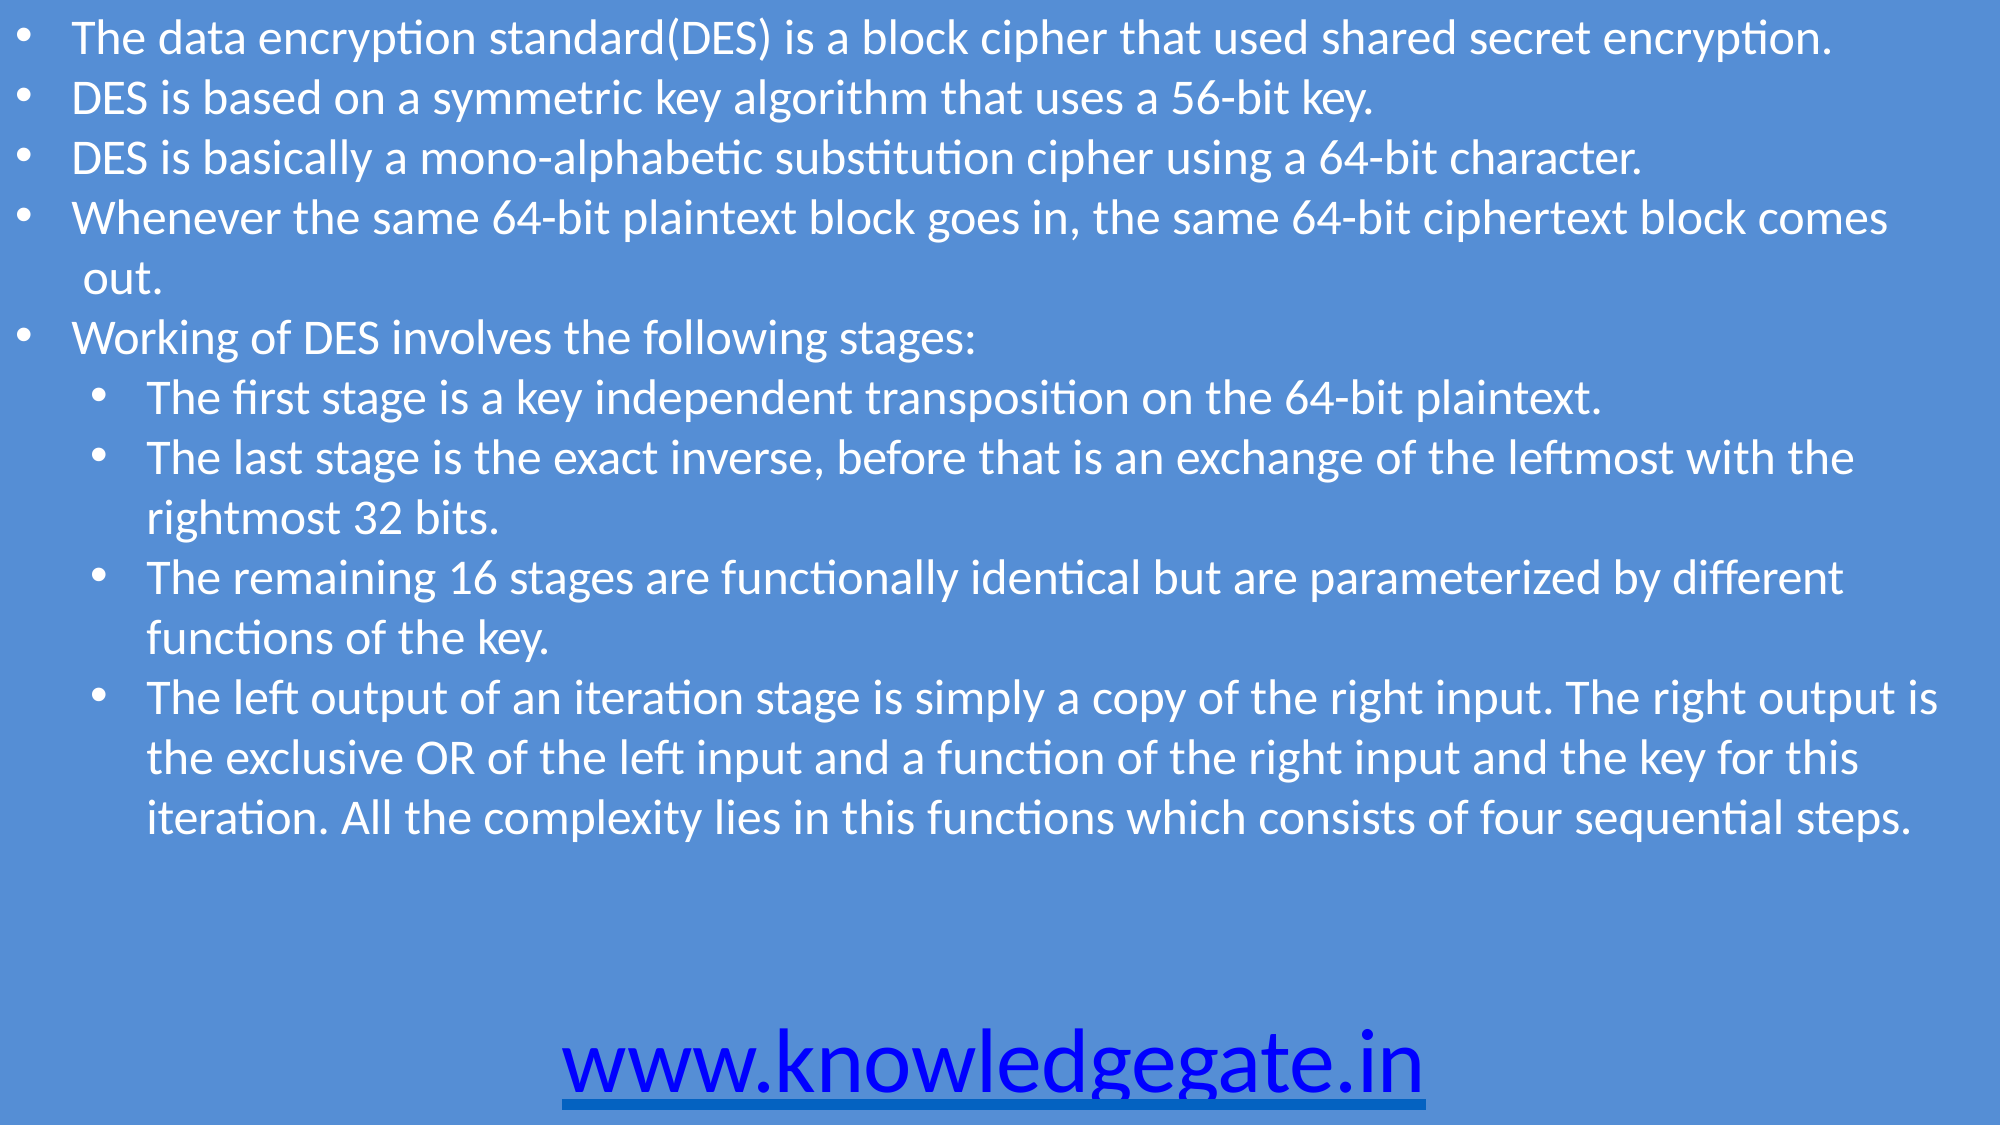

The data encryption standard(DES) is a block cipher that used shared secret encryption.
DES is based on a symmetric key algorithm that uses a 56-bit key.
DES is basically a mono-alphabetic substitution cipher using a 64-bit character.
Whenever the same 64-bit plaintext block goes in, the same 64-bit ciphertext block comes  out.
Working of DES involves the following stages:
The first stage is a key independent transposition on the 64-bit plaintext.
The last stage is the exact inverse, before that is an exchange of the leftmost with the  rightmost 32 bits.
The remaining 16 stages are functionally identical but are parameterized by different  functions of the key.
The left output of an iteration stage is simply a copy of the right input. The right output is  the exclusive OR of the left input and a function of the right input and the key for this  iteration. All the complexity lies in this functions which consists of four sequential steps.
www.knowledgegate.in